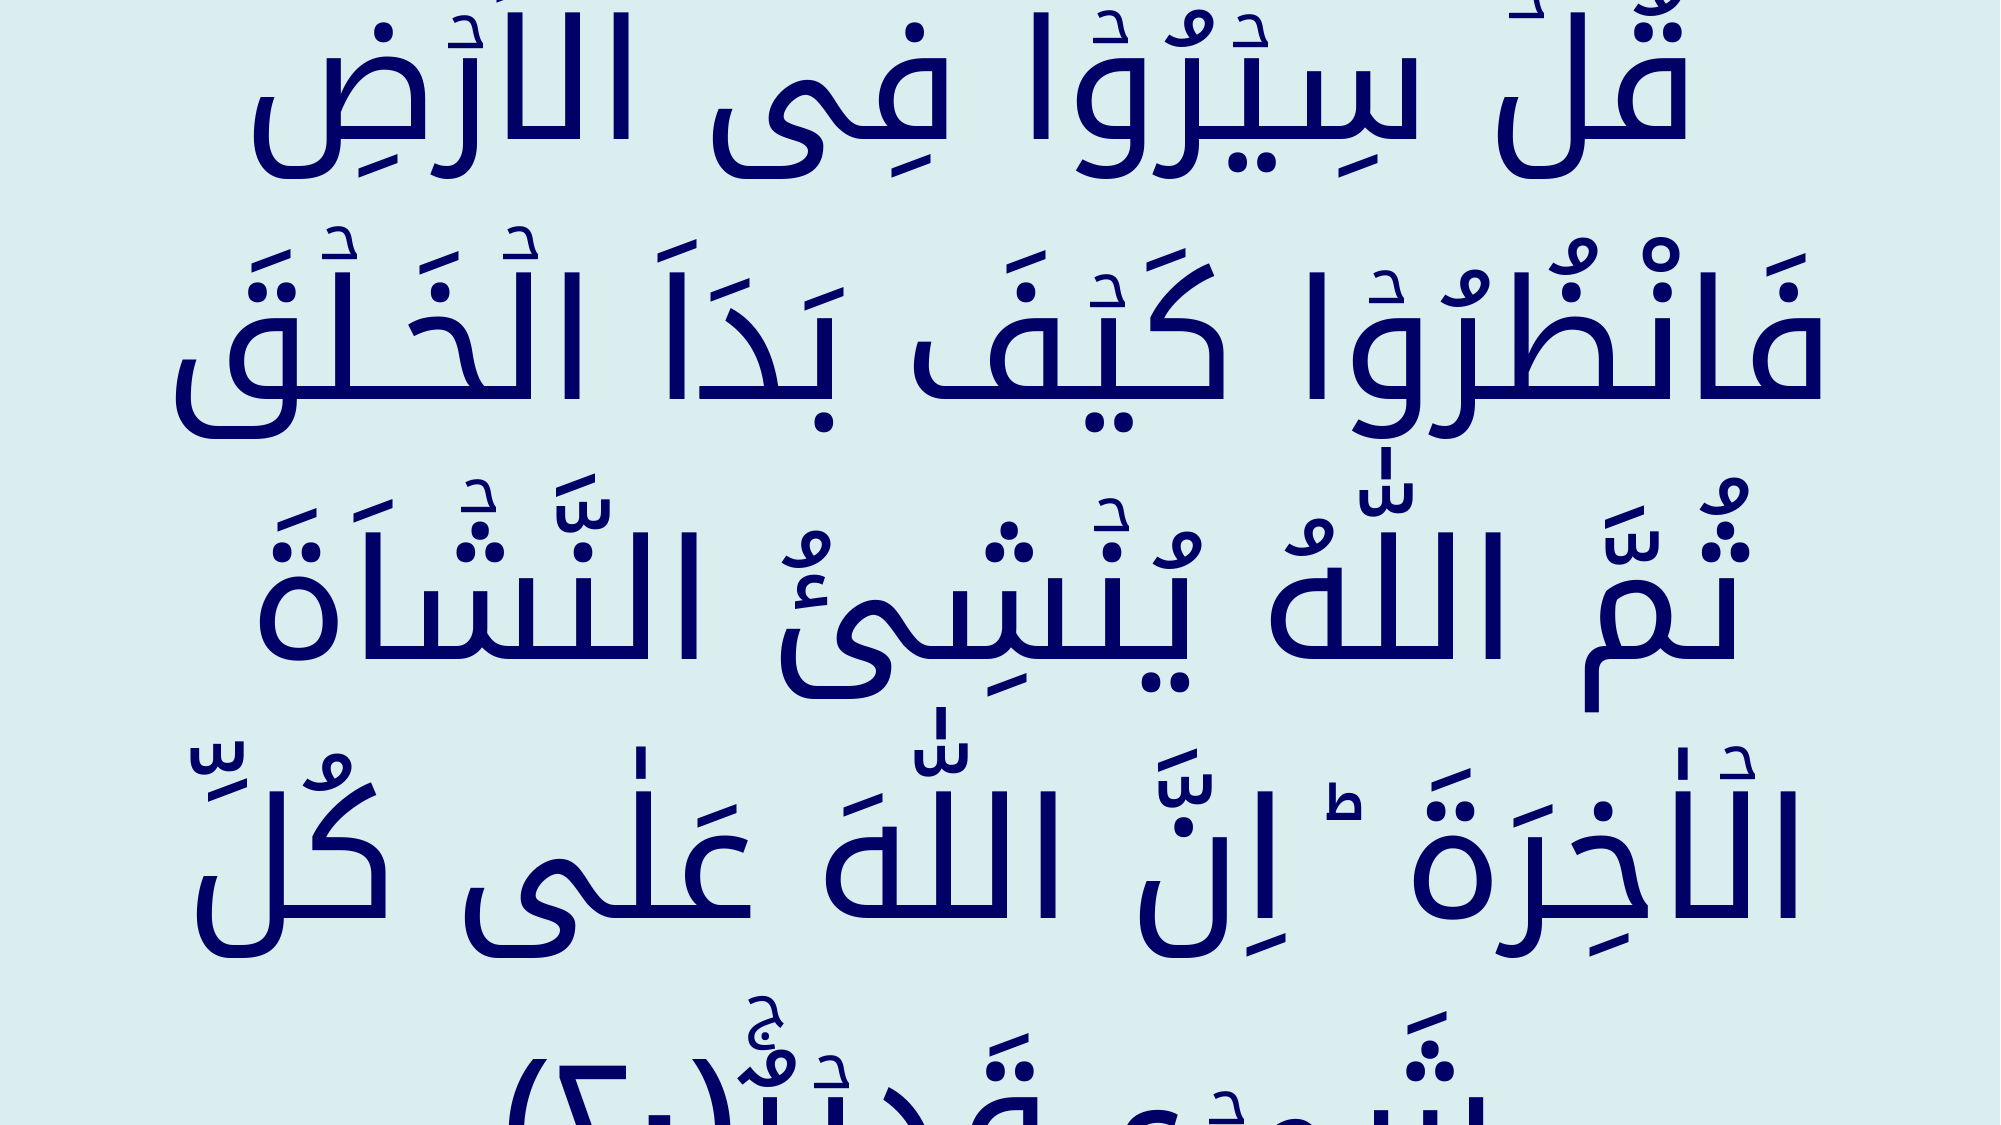

قُلۡ سِيۡرُوۡا فِى الۡاَرۡضِ فَانْظُرُوۡا كَيۡفَ بَدَاَ الۡخَـلۡقَ‌ ثُمَّ اللّٰهُ يُنۡشِئُ النَّشۡاَةَ الۡاٰخِرَةَ‌ ؕ اِنَّ اللّٰهَ عَلٰى كُلِّ شَىۡءٍ قَدِيۡرٌ‌ۚ‏﴿﻿۲۰﻿﴾